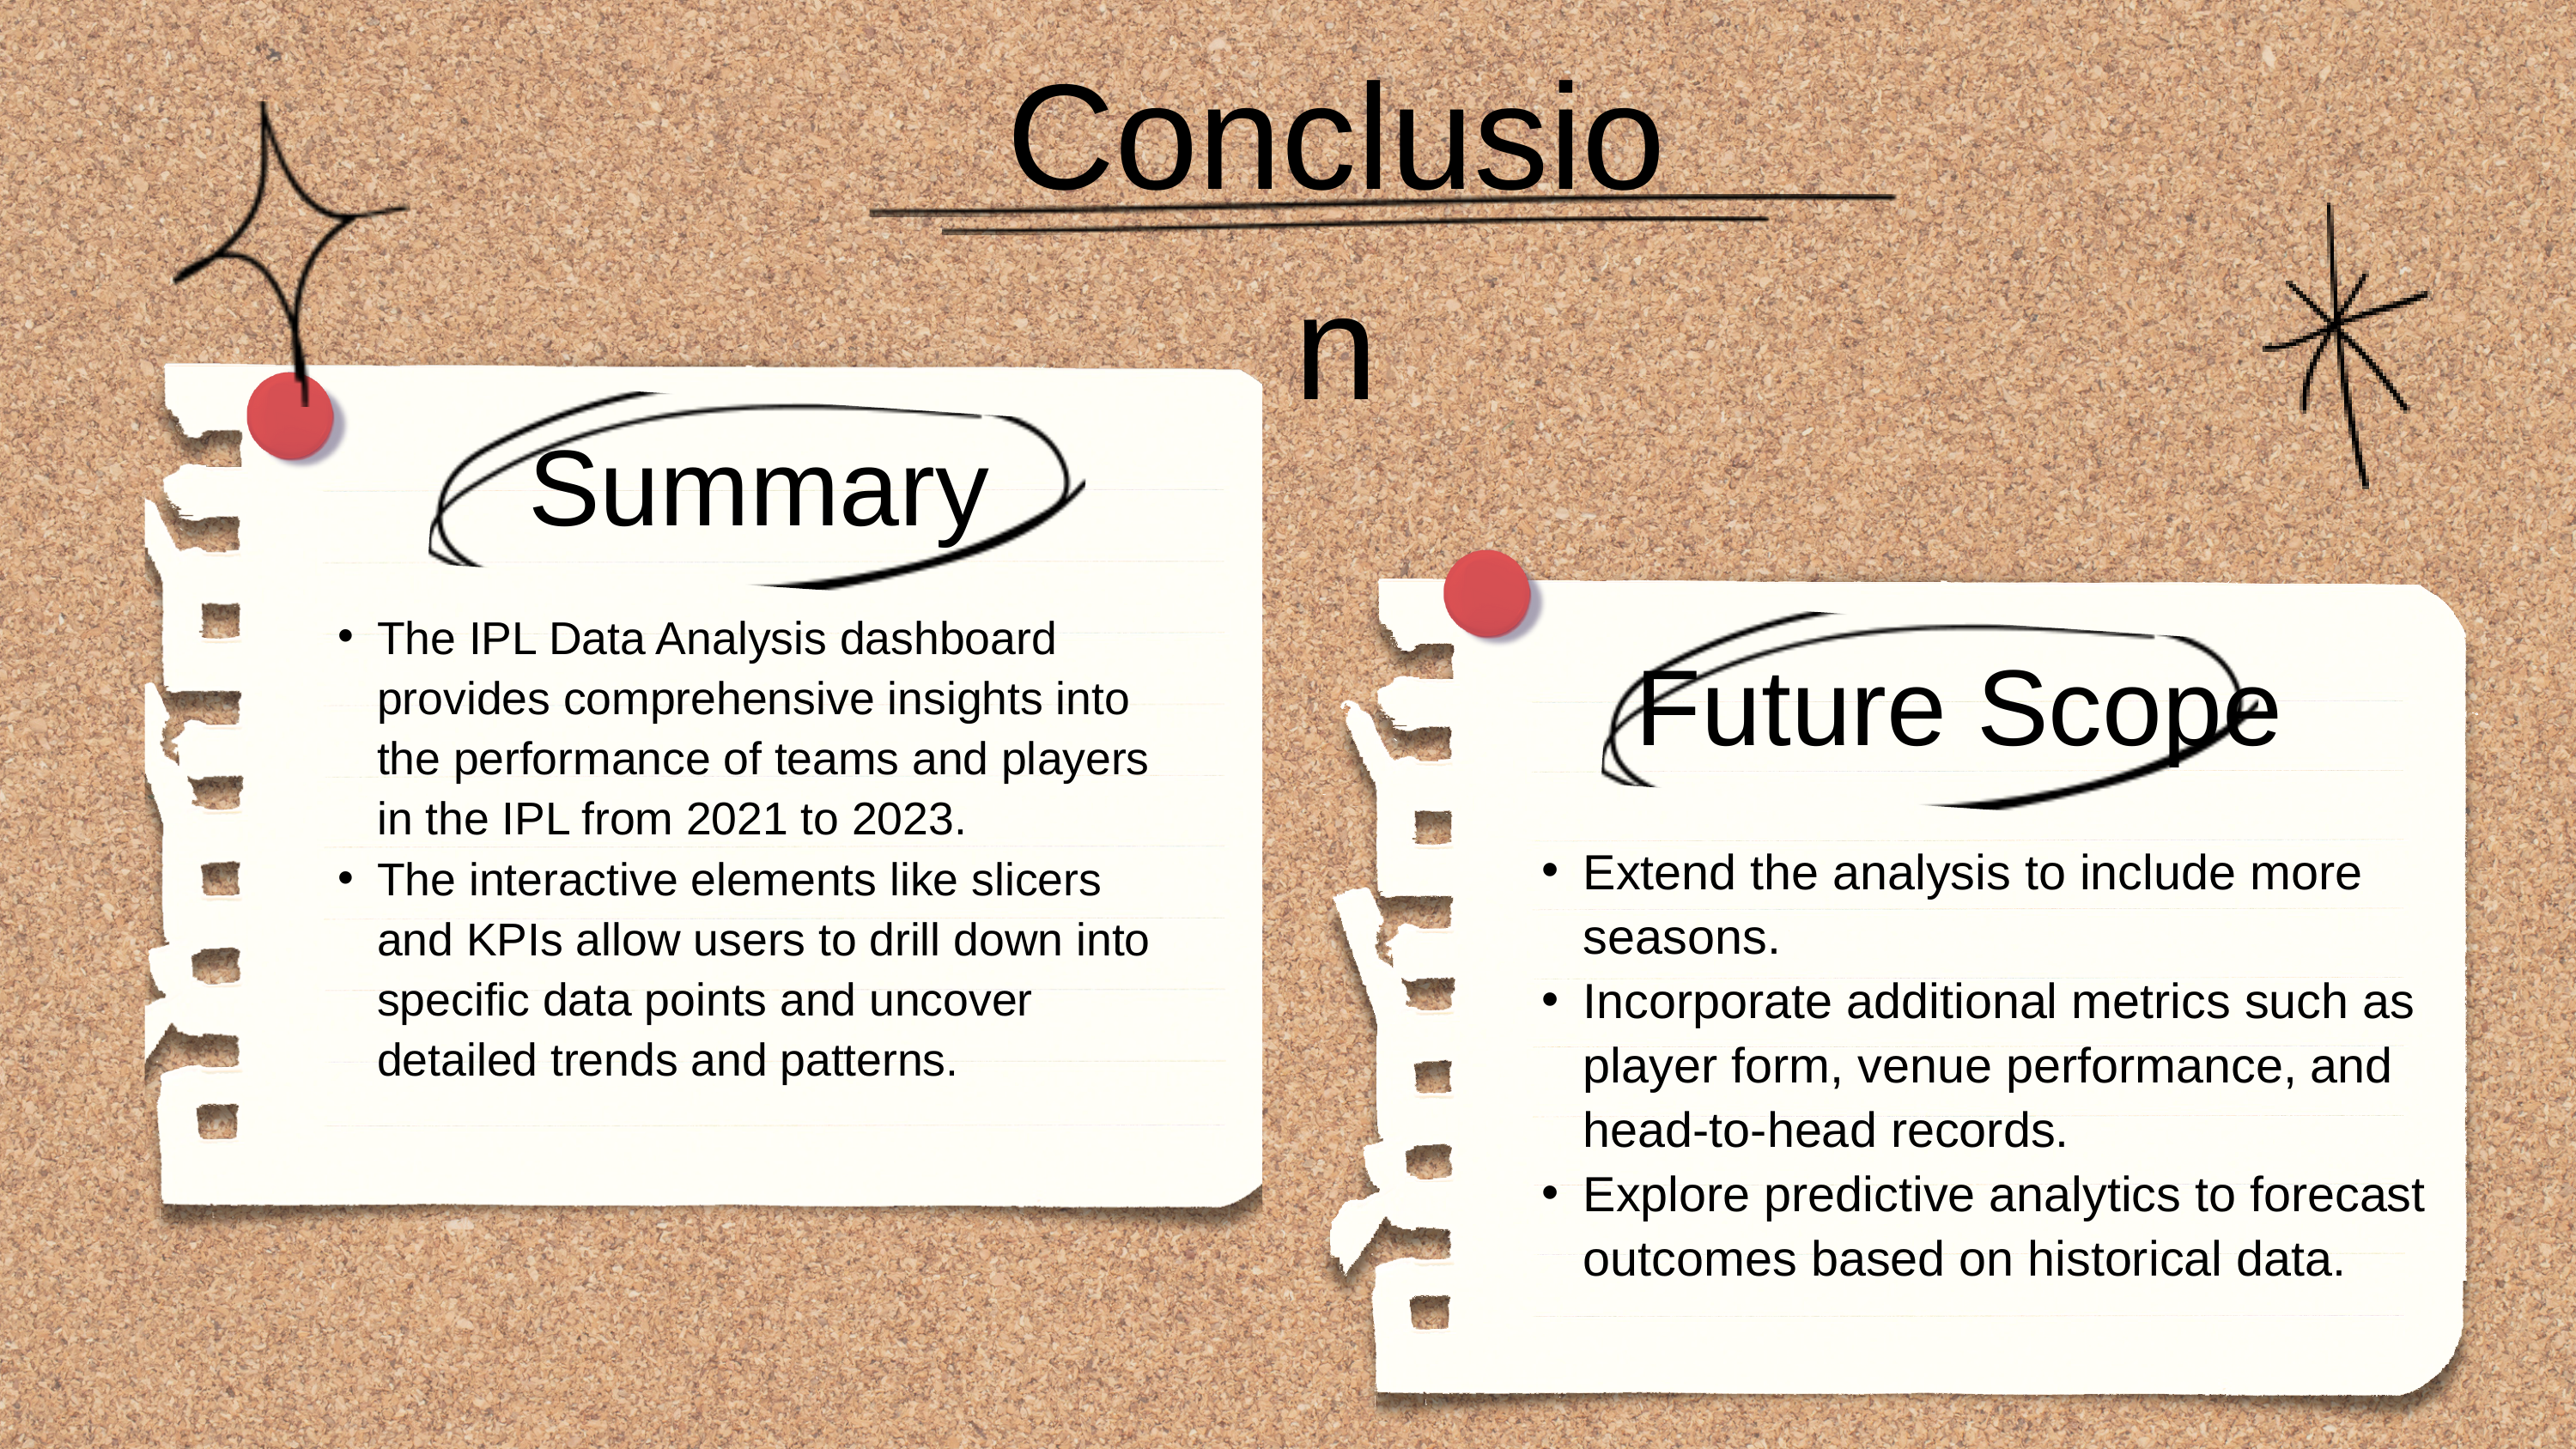

Conclusion

Summary

The IPL Data Analysis dashboard provides comprehensive insights into the performance of teams and players in the IPL from 2021 to 2023.
The interactive elements like slicers and KPIs allow users to drill down into specific data points and uncover detailed trends and patterns.

Future Scope

Extend the analysis to include more seasons.
Incorporate additional metrics such as player form, venue performance, and head-to-head records.
Explore predictive analytics to forecast outcomes based on historical data.